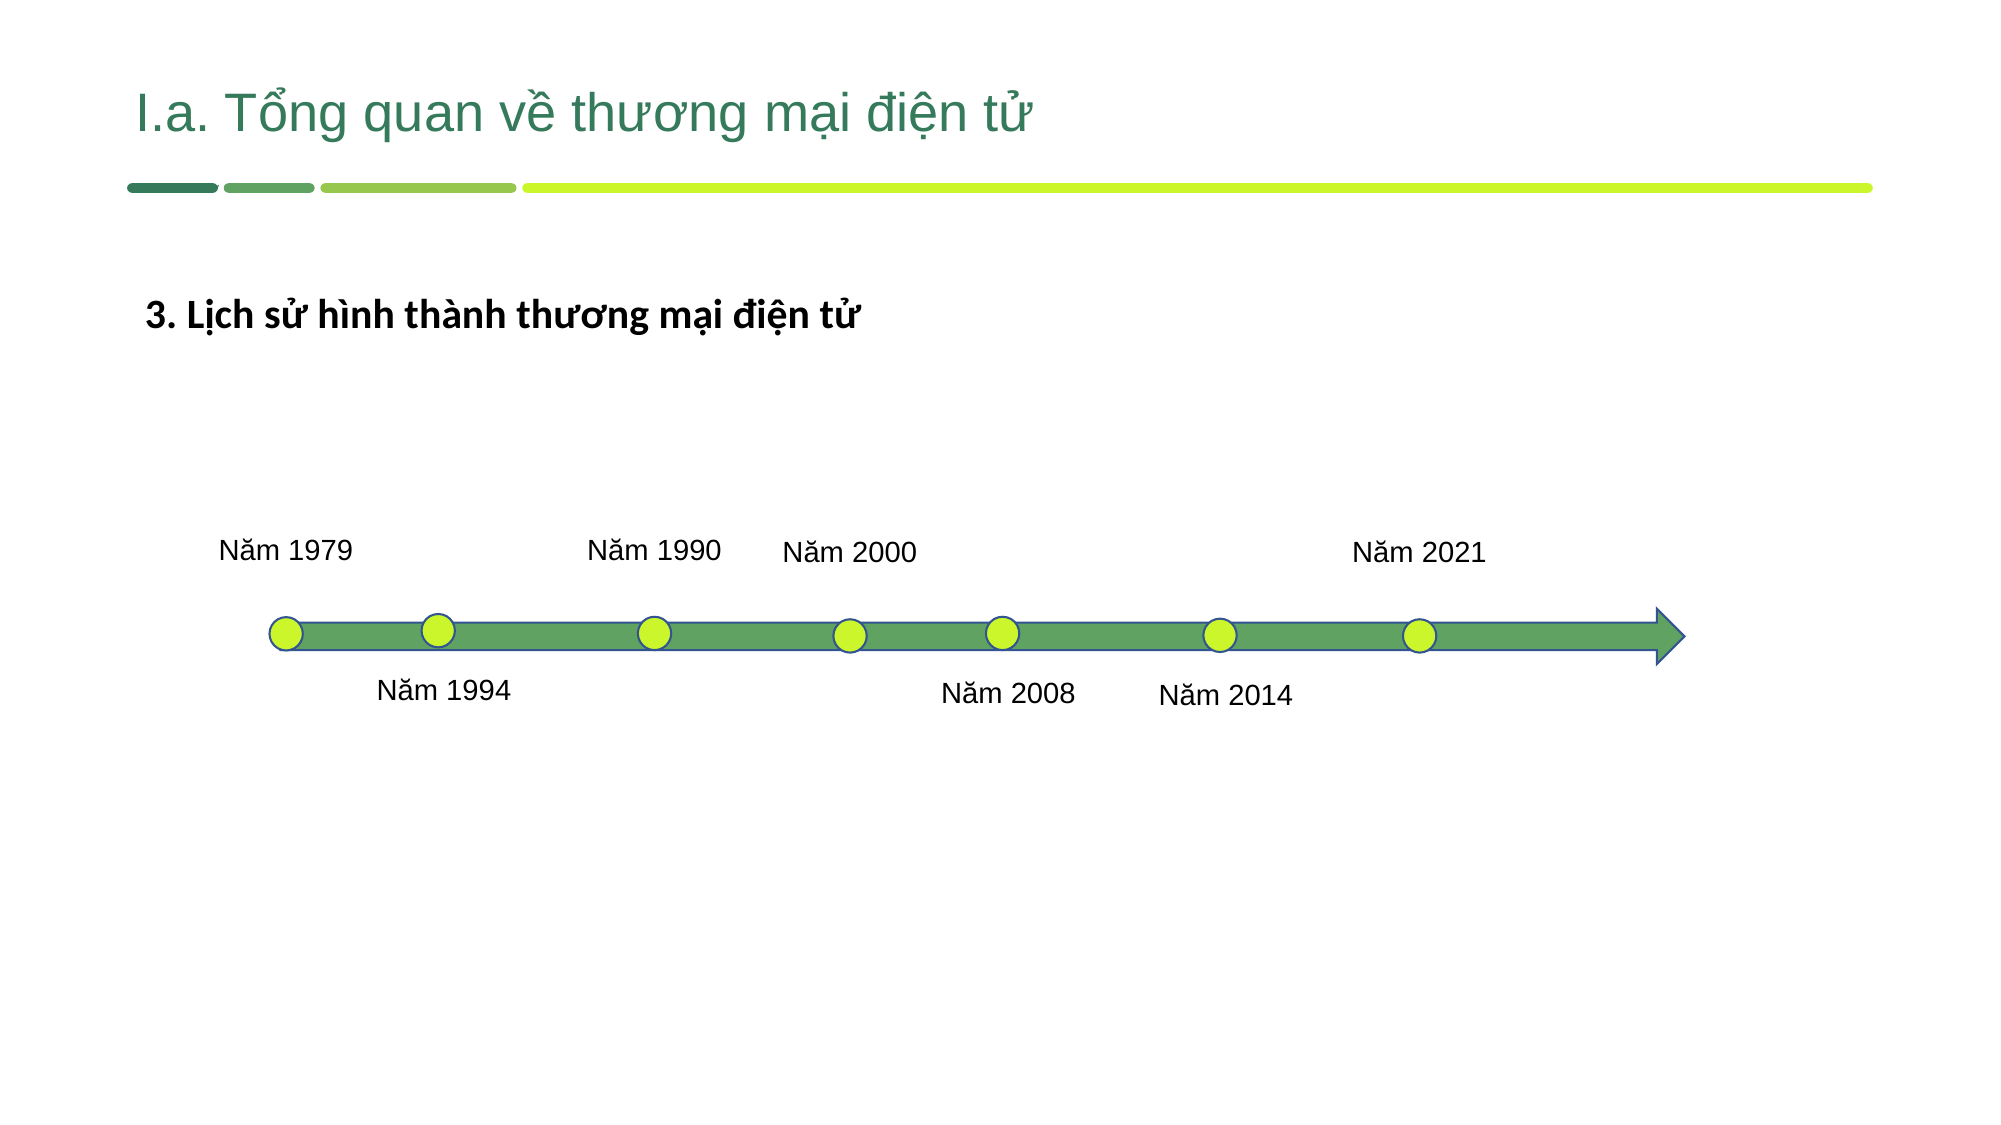

I.a. Tổng quan về thương mại điện tử

 3. Lịch sử hình thành thương mại điện tử
Năm 1990

Năm 1979

Năm 2000

Năm 2021

Năm 1994

Năm 2008

Năm 2014